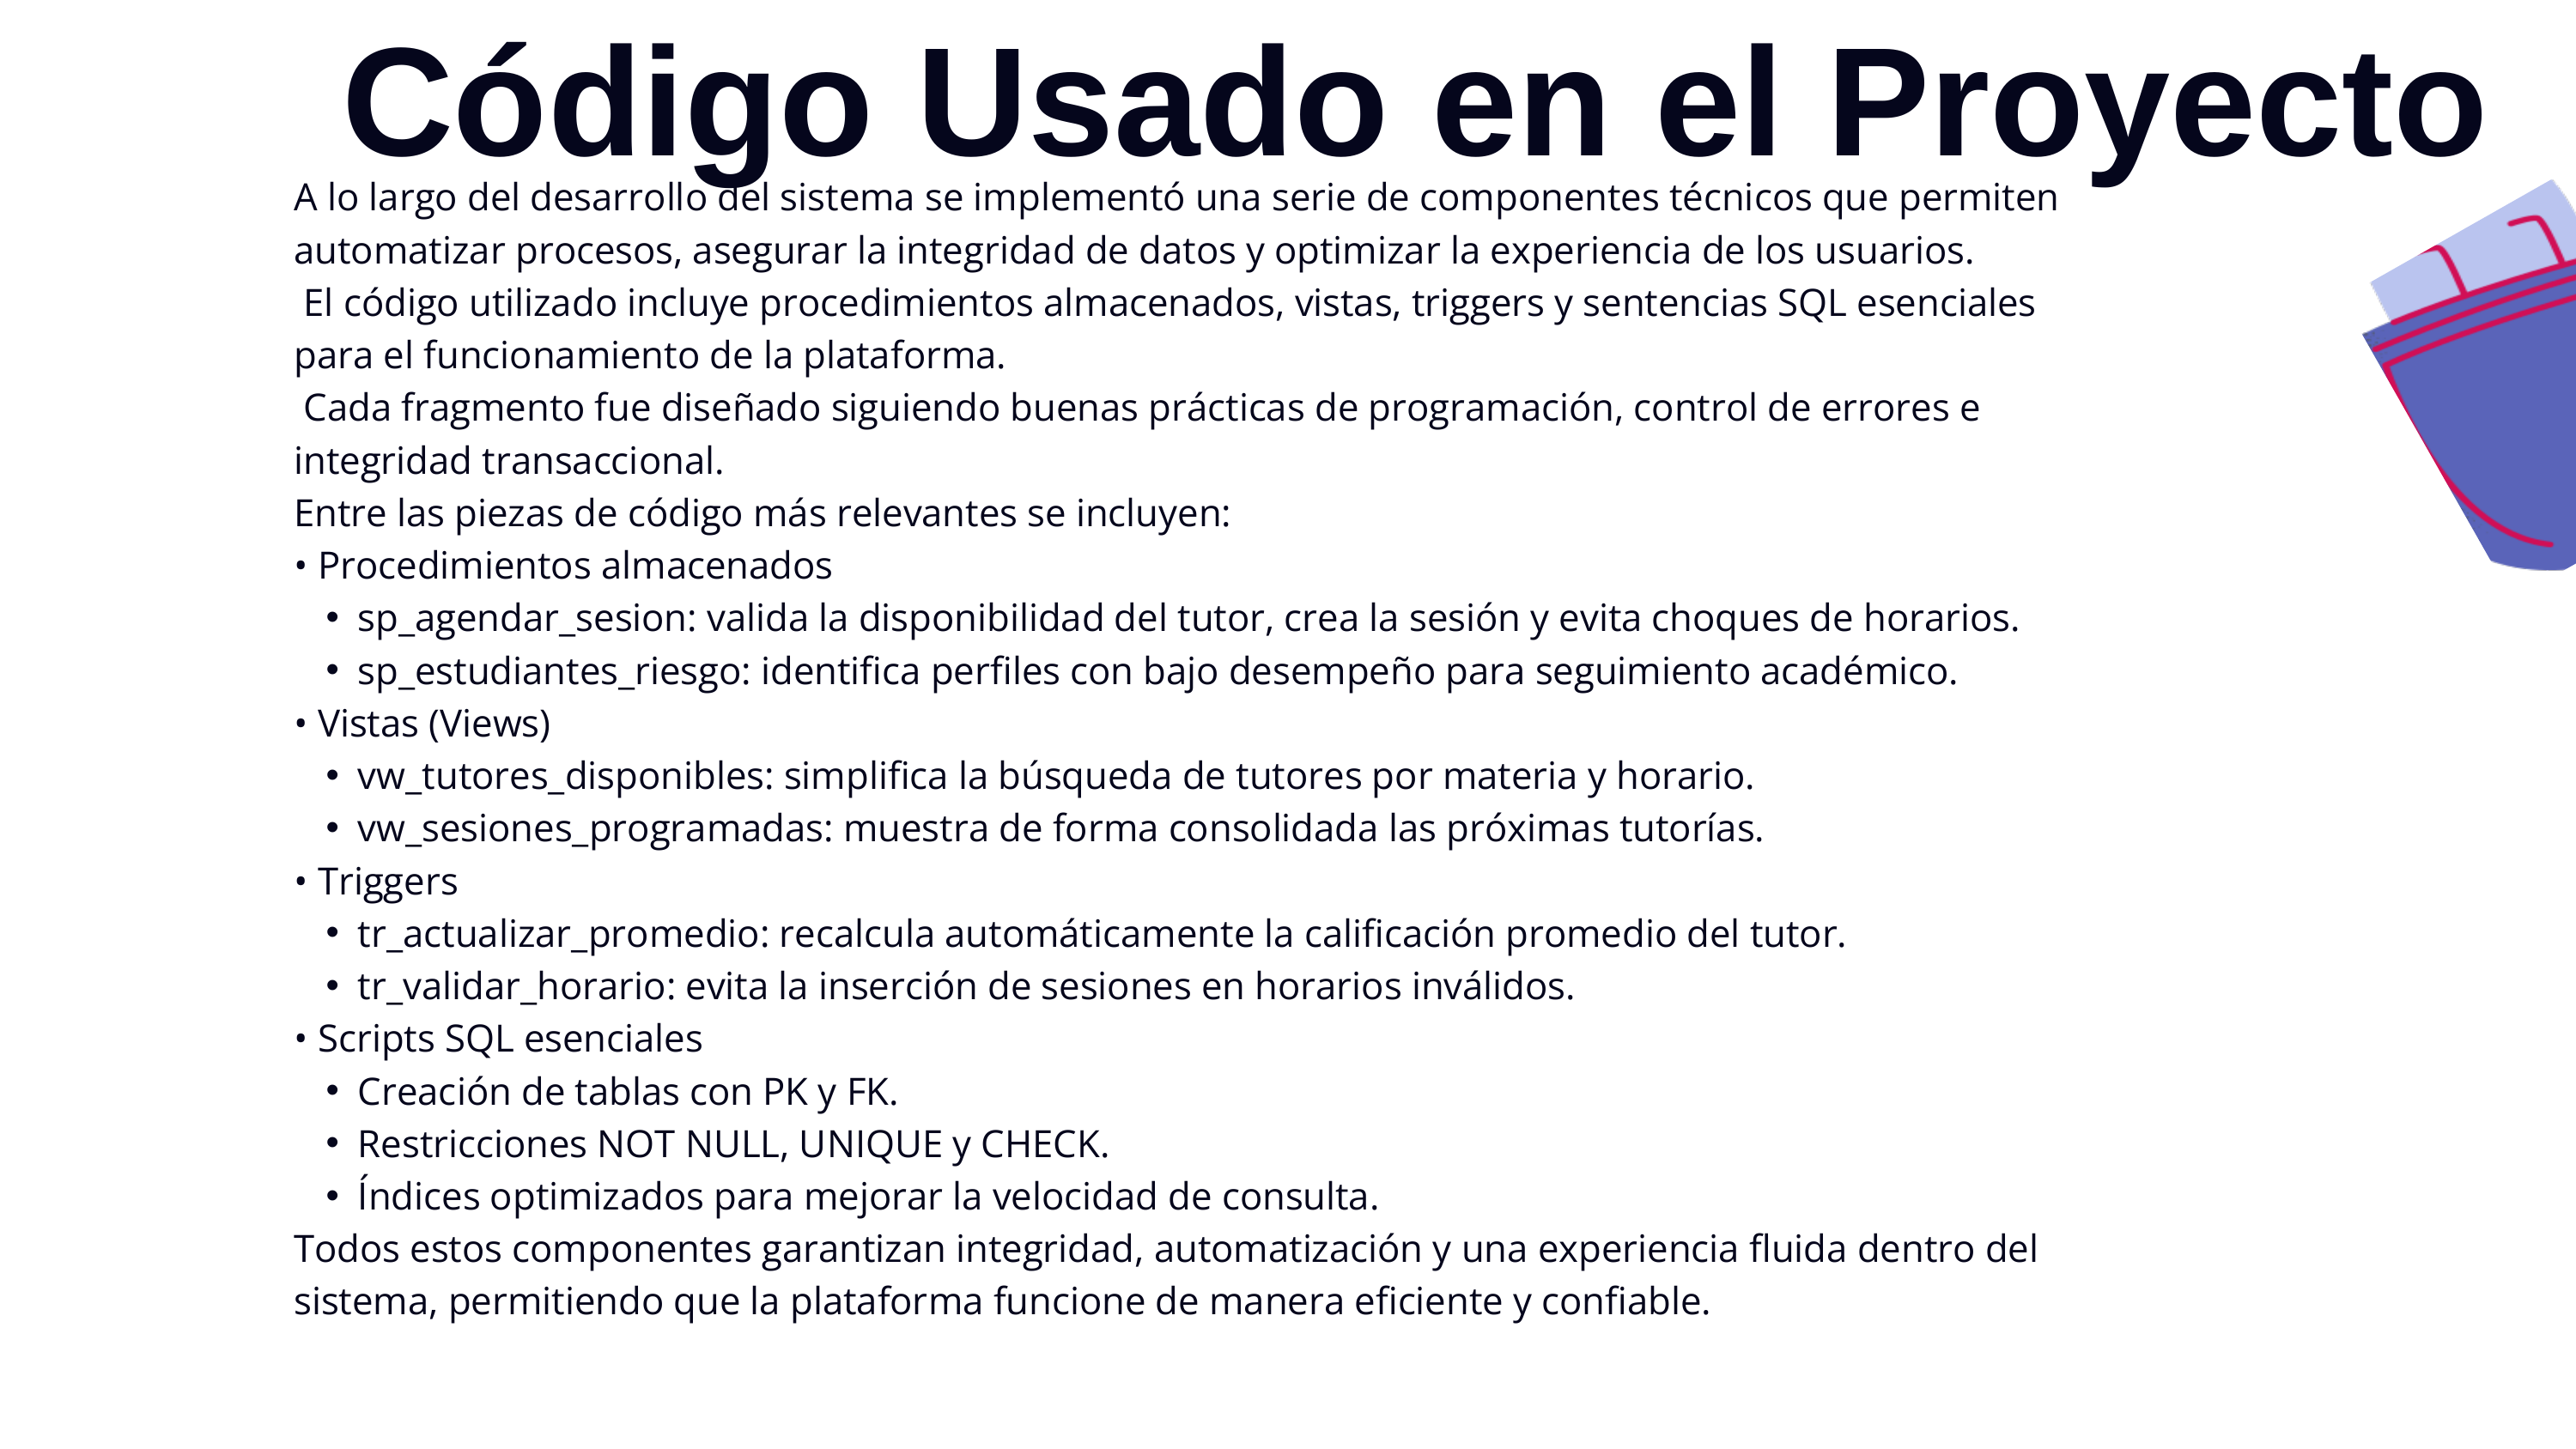

Código Usado en el Proyecto
A lo largo del desarrollo del sistema se implementó una serie de componentes técnicos que permiten automatizar procesos, asegurar la integridad de datos y optimizar la experiencia de los usuarios.
 El código utilizado incluye procedimientos almacenados, vistas, triggers y sentencias SQL esenciales para el funcionamiento de la plataforma.
 Cada fragmento fue diseñado siguiendo buenas prácticas de programación, control de errores e integridad transaccional.
Entre las piezas de código más relevantes se incluyen:
• Procedimientos almacenados
sp_agendar_sesion: valida la disponibilidad del tutor, crea la sesión y evita choques de horarios.
sp_estudiantes_riesgo: identifica perfiles con bajo desempeño para seguimiento académico.
• Vistas (Views)
vw_tutores_disponibles: simplifica la búsqueda de tutores por materia y horario.
vw_sesiones_programadas: muestra de forma consolidada las próximas tutorías.
• Triggers
tr_actualizar_promedio: recalcula automáticamente la calificación promedio del tutor.
tr_validar_horario: evita la inserción de sesiones en horarios inválidos.
• Scripts SQL esenciales
Creación de tablas con PK y FK.
Restricciones NOT NULL, UNIQUE y CHECK.
Índices optimizados para mejorar la velocidad de consulta.
Todos estos componentes garantizan integridad, automatización y una experiencia fluida dentro del sistema, permitiendo que la plataforma funcione de manera eficiente y confiable.